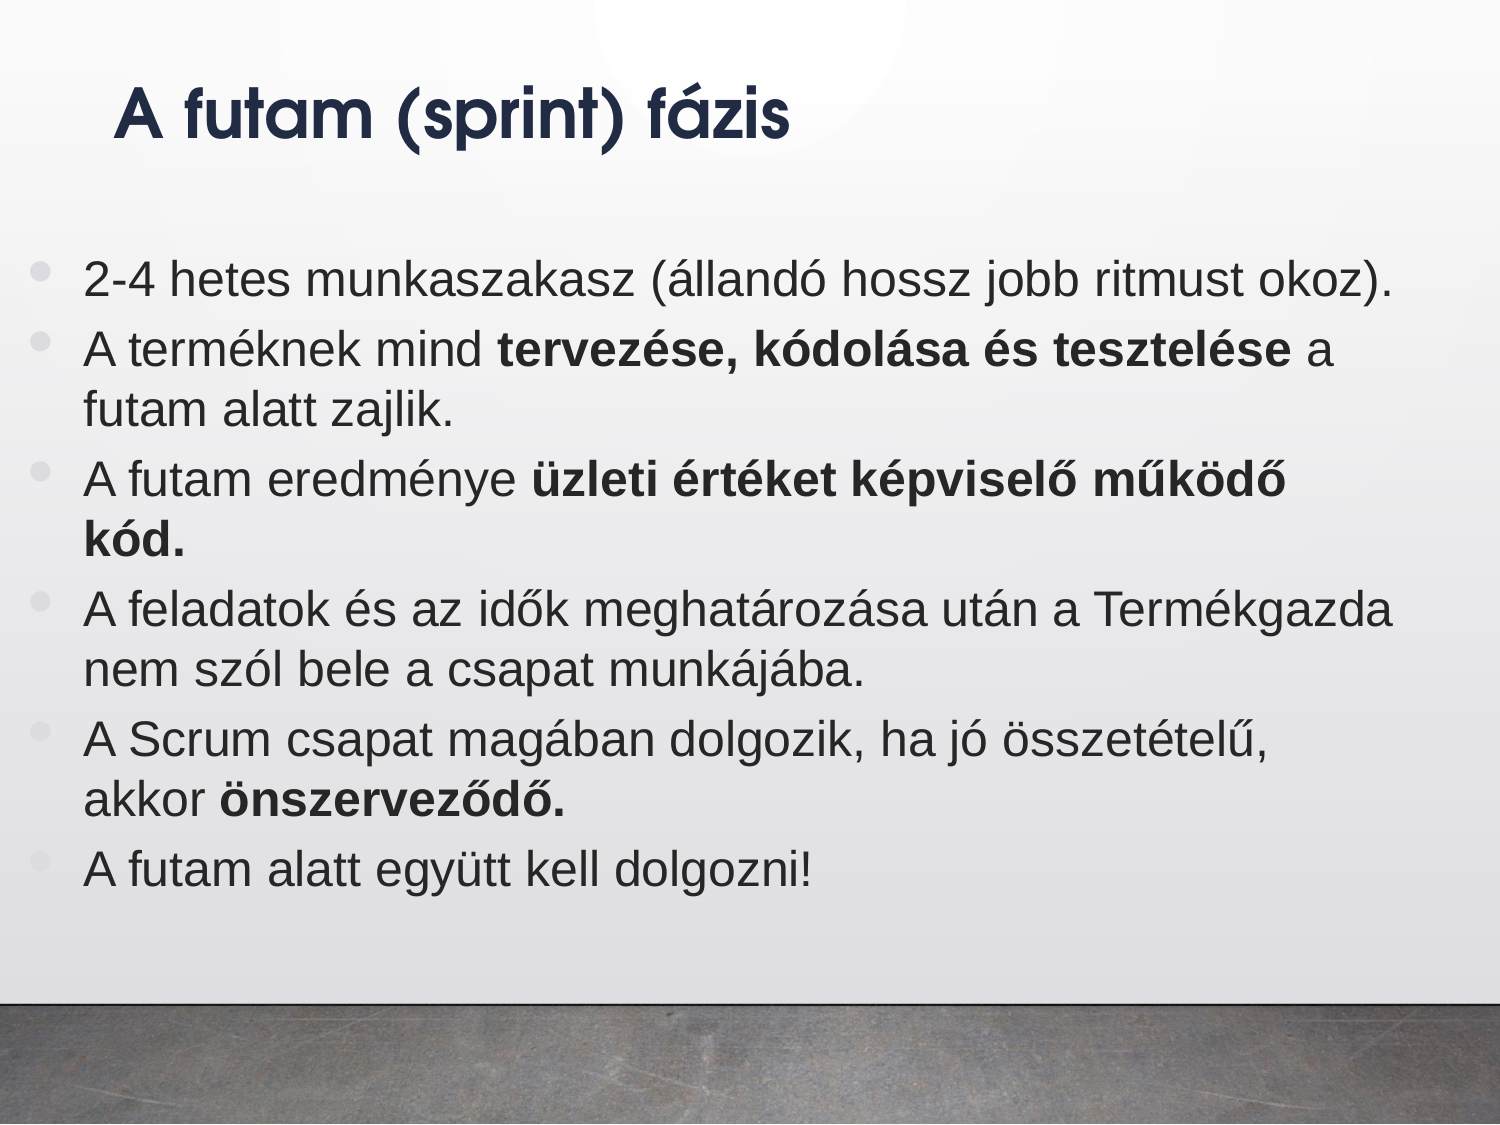

A futam (sprint) fázis
2-4 hetes munkaszakasz (állandó hossz jobb ritmust okoz).
A terméknek mind tervezése, kódolása és tesztelése a futam alatt zajlik.
A futam eredménye üzleti értéket képviselő működő kód.
A feladatok és az idők meghatározása után a Termékgazda nem szól bele a csapat munkájába.
A Scrum csapat magában dolgozik, ha jó összetételű,
akkor önszerveződő.
A futam alatt együtt kell dolgozni!